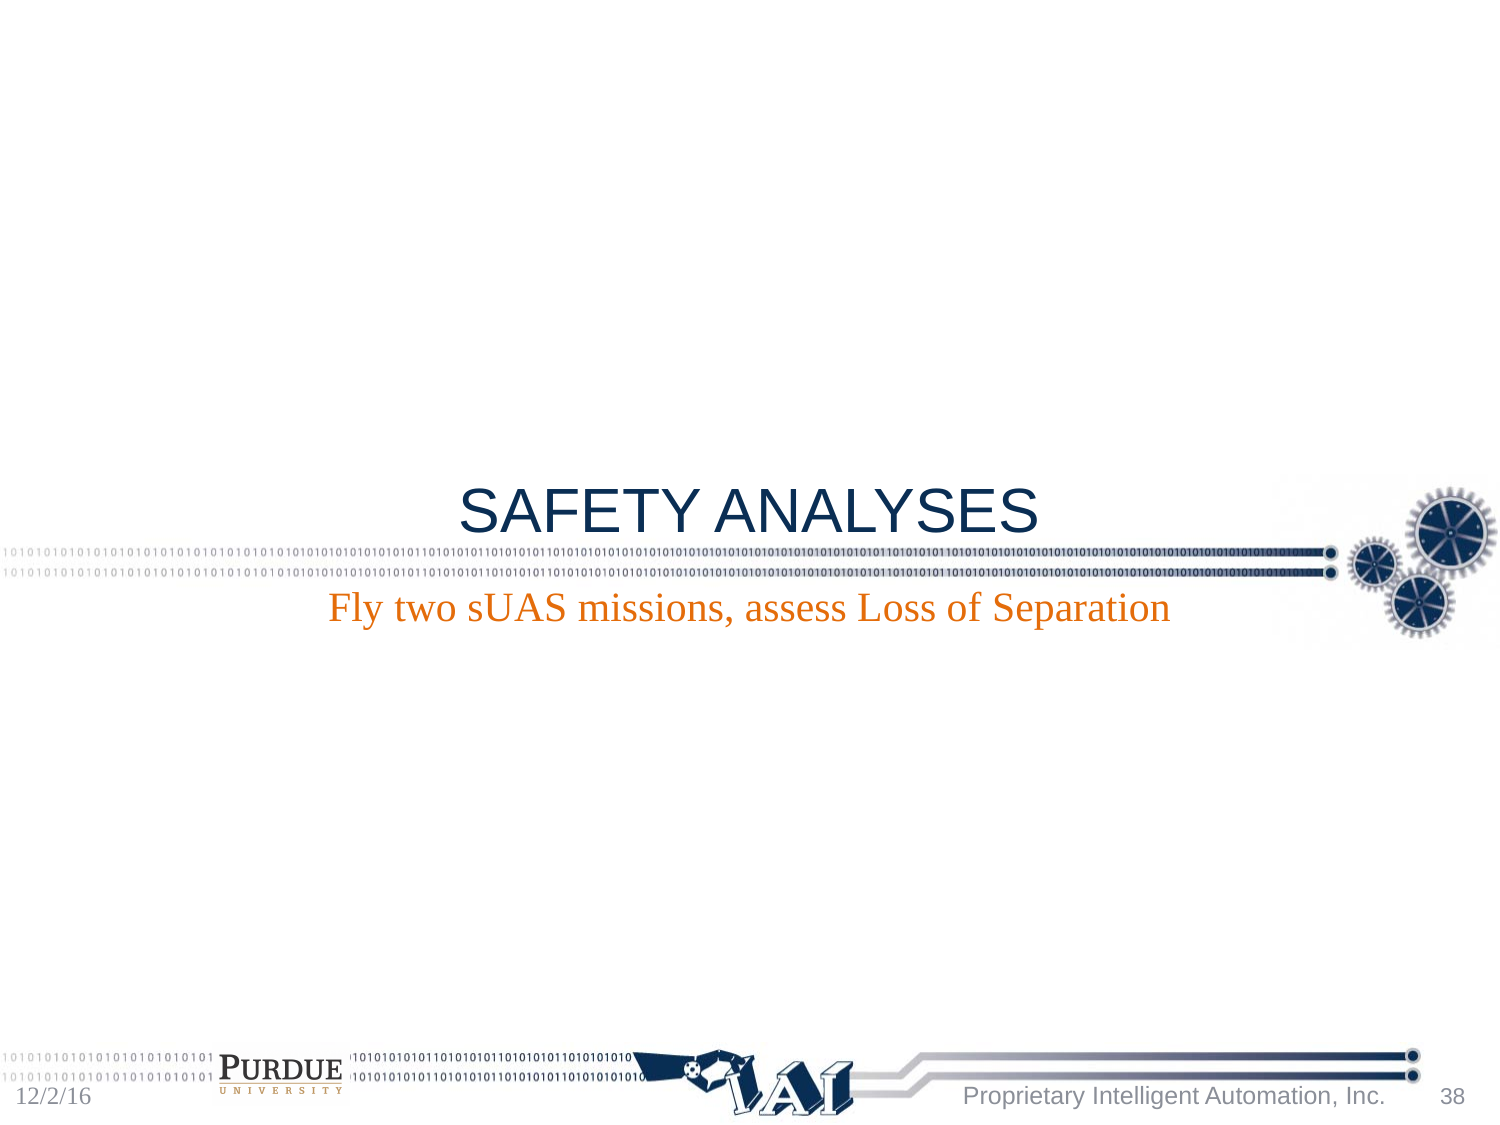

# Safety analyses
Fly two sUAS missions, assess Loss of Separation
12/2/16
Proprietary Intelligent Automation, Inc.
38